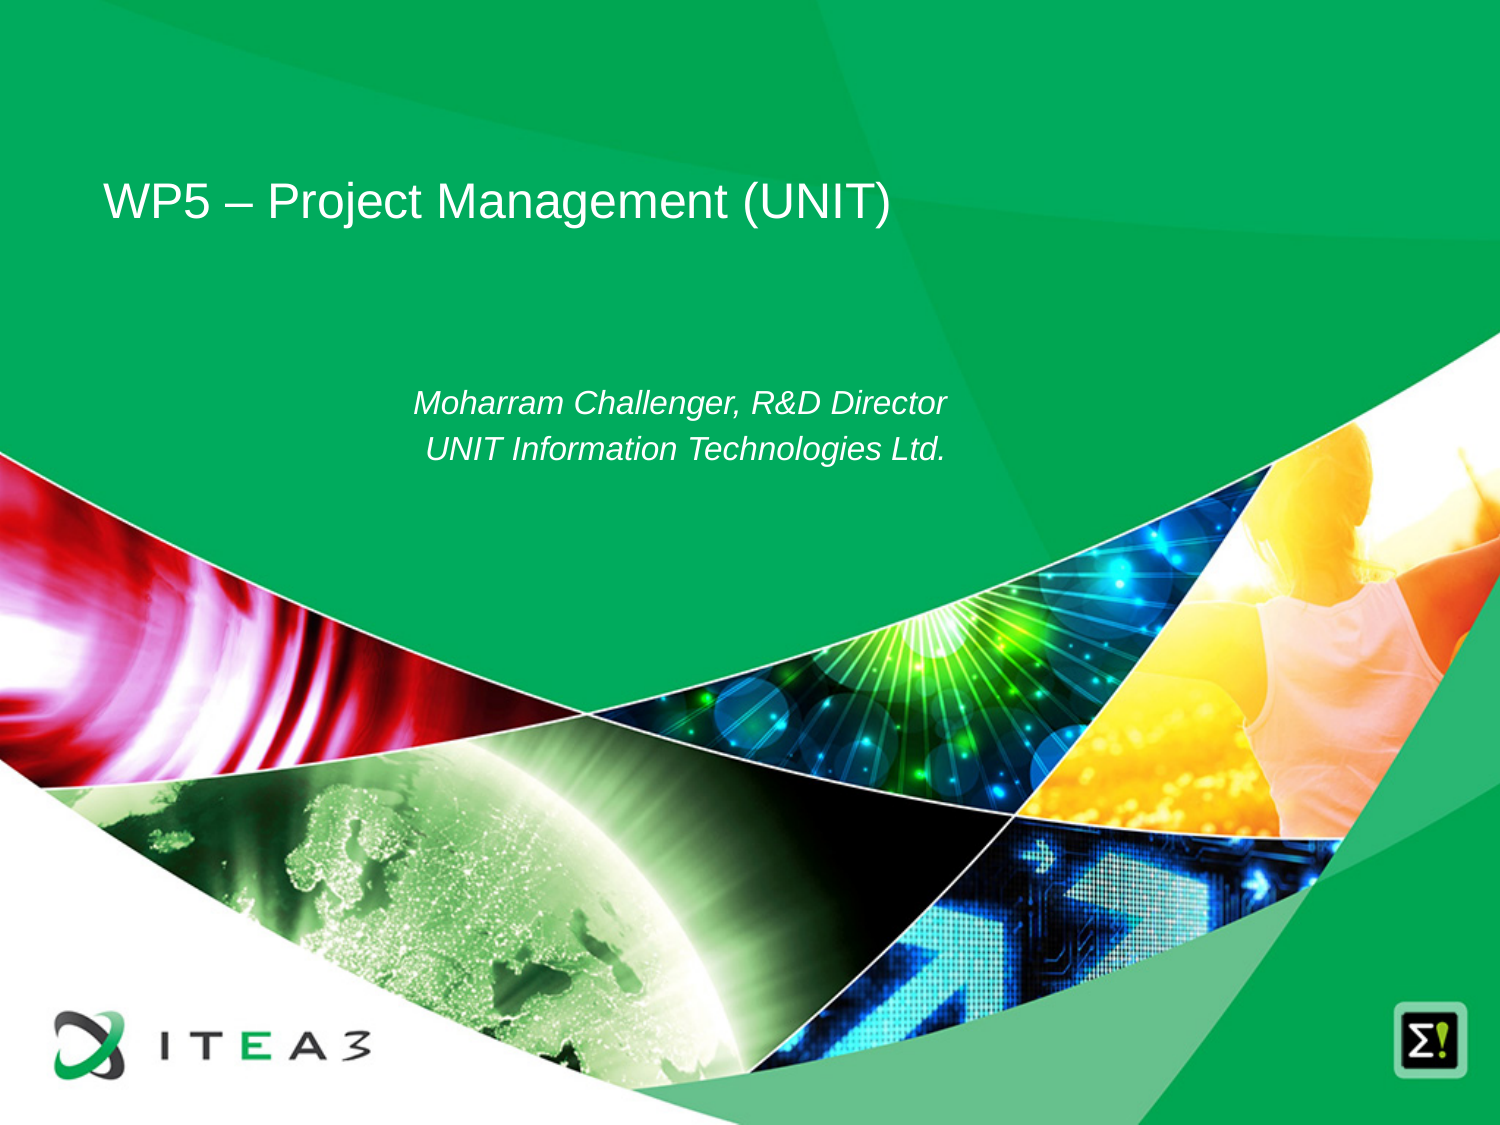

WP5 – Project Management (UNIT)
Moharram Challenger, R&D Director
UNIT Information Technologies Ltd.